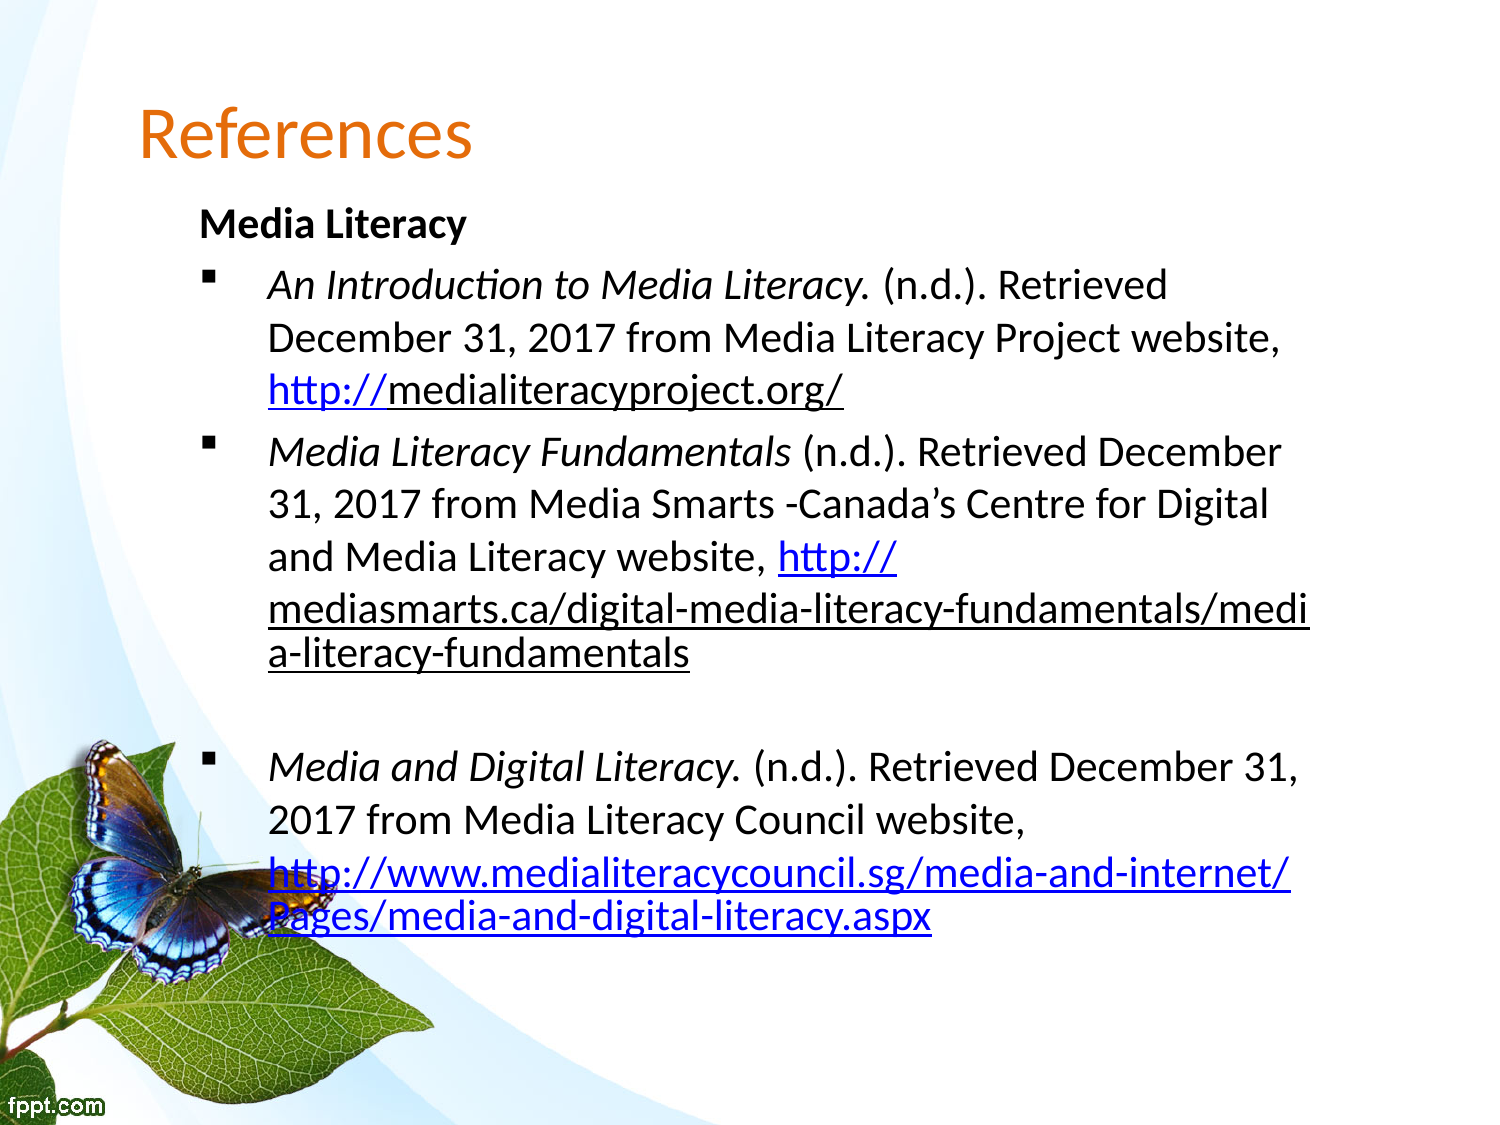

# References
Media Literacy
An Introduction to Media Literacy. (n.d.). Retrieved December 31, 2017 from Media Literacy Project website, http://medialiteracyproject.org/
Media Literacy Fundamentals (n.d.). Retrieved December 31, 2017 from Media Smarts -Canada’s Centre for Digital and Media Literacy website, http://mediasmarts.ca/digital-media-literacy-fundamentals/media-literacy-fundamentals
Media and Digital Literacy. (n.d.). Retrieved December 31, 2017 from Media Literacy Council website, http://www.medialiteracycouncil.sg/media-and-internet/Pages/media-and-digital-literacy.aspx